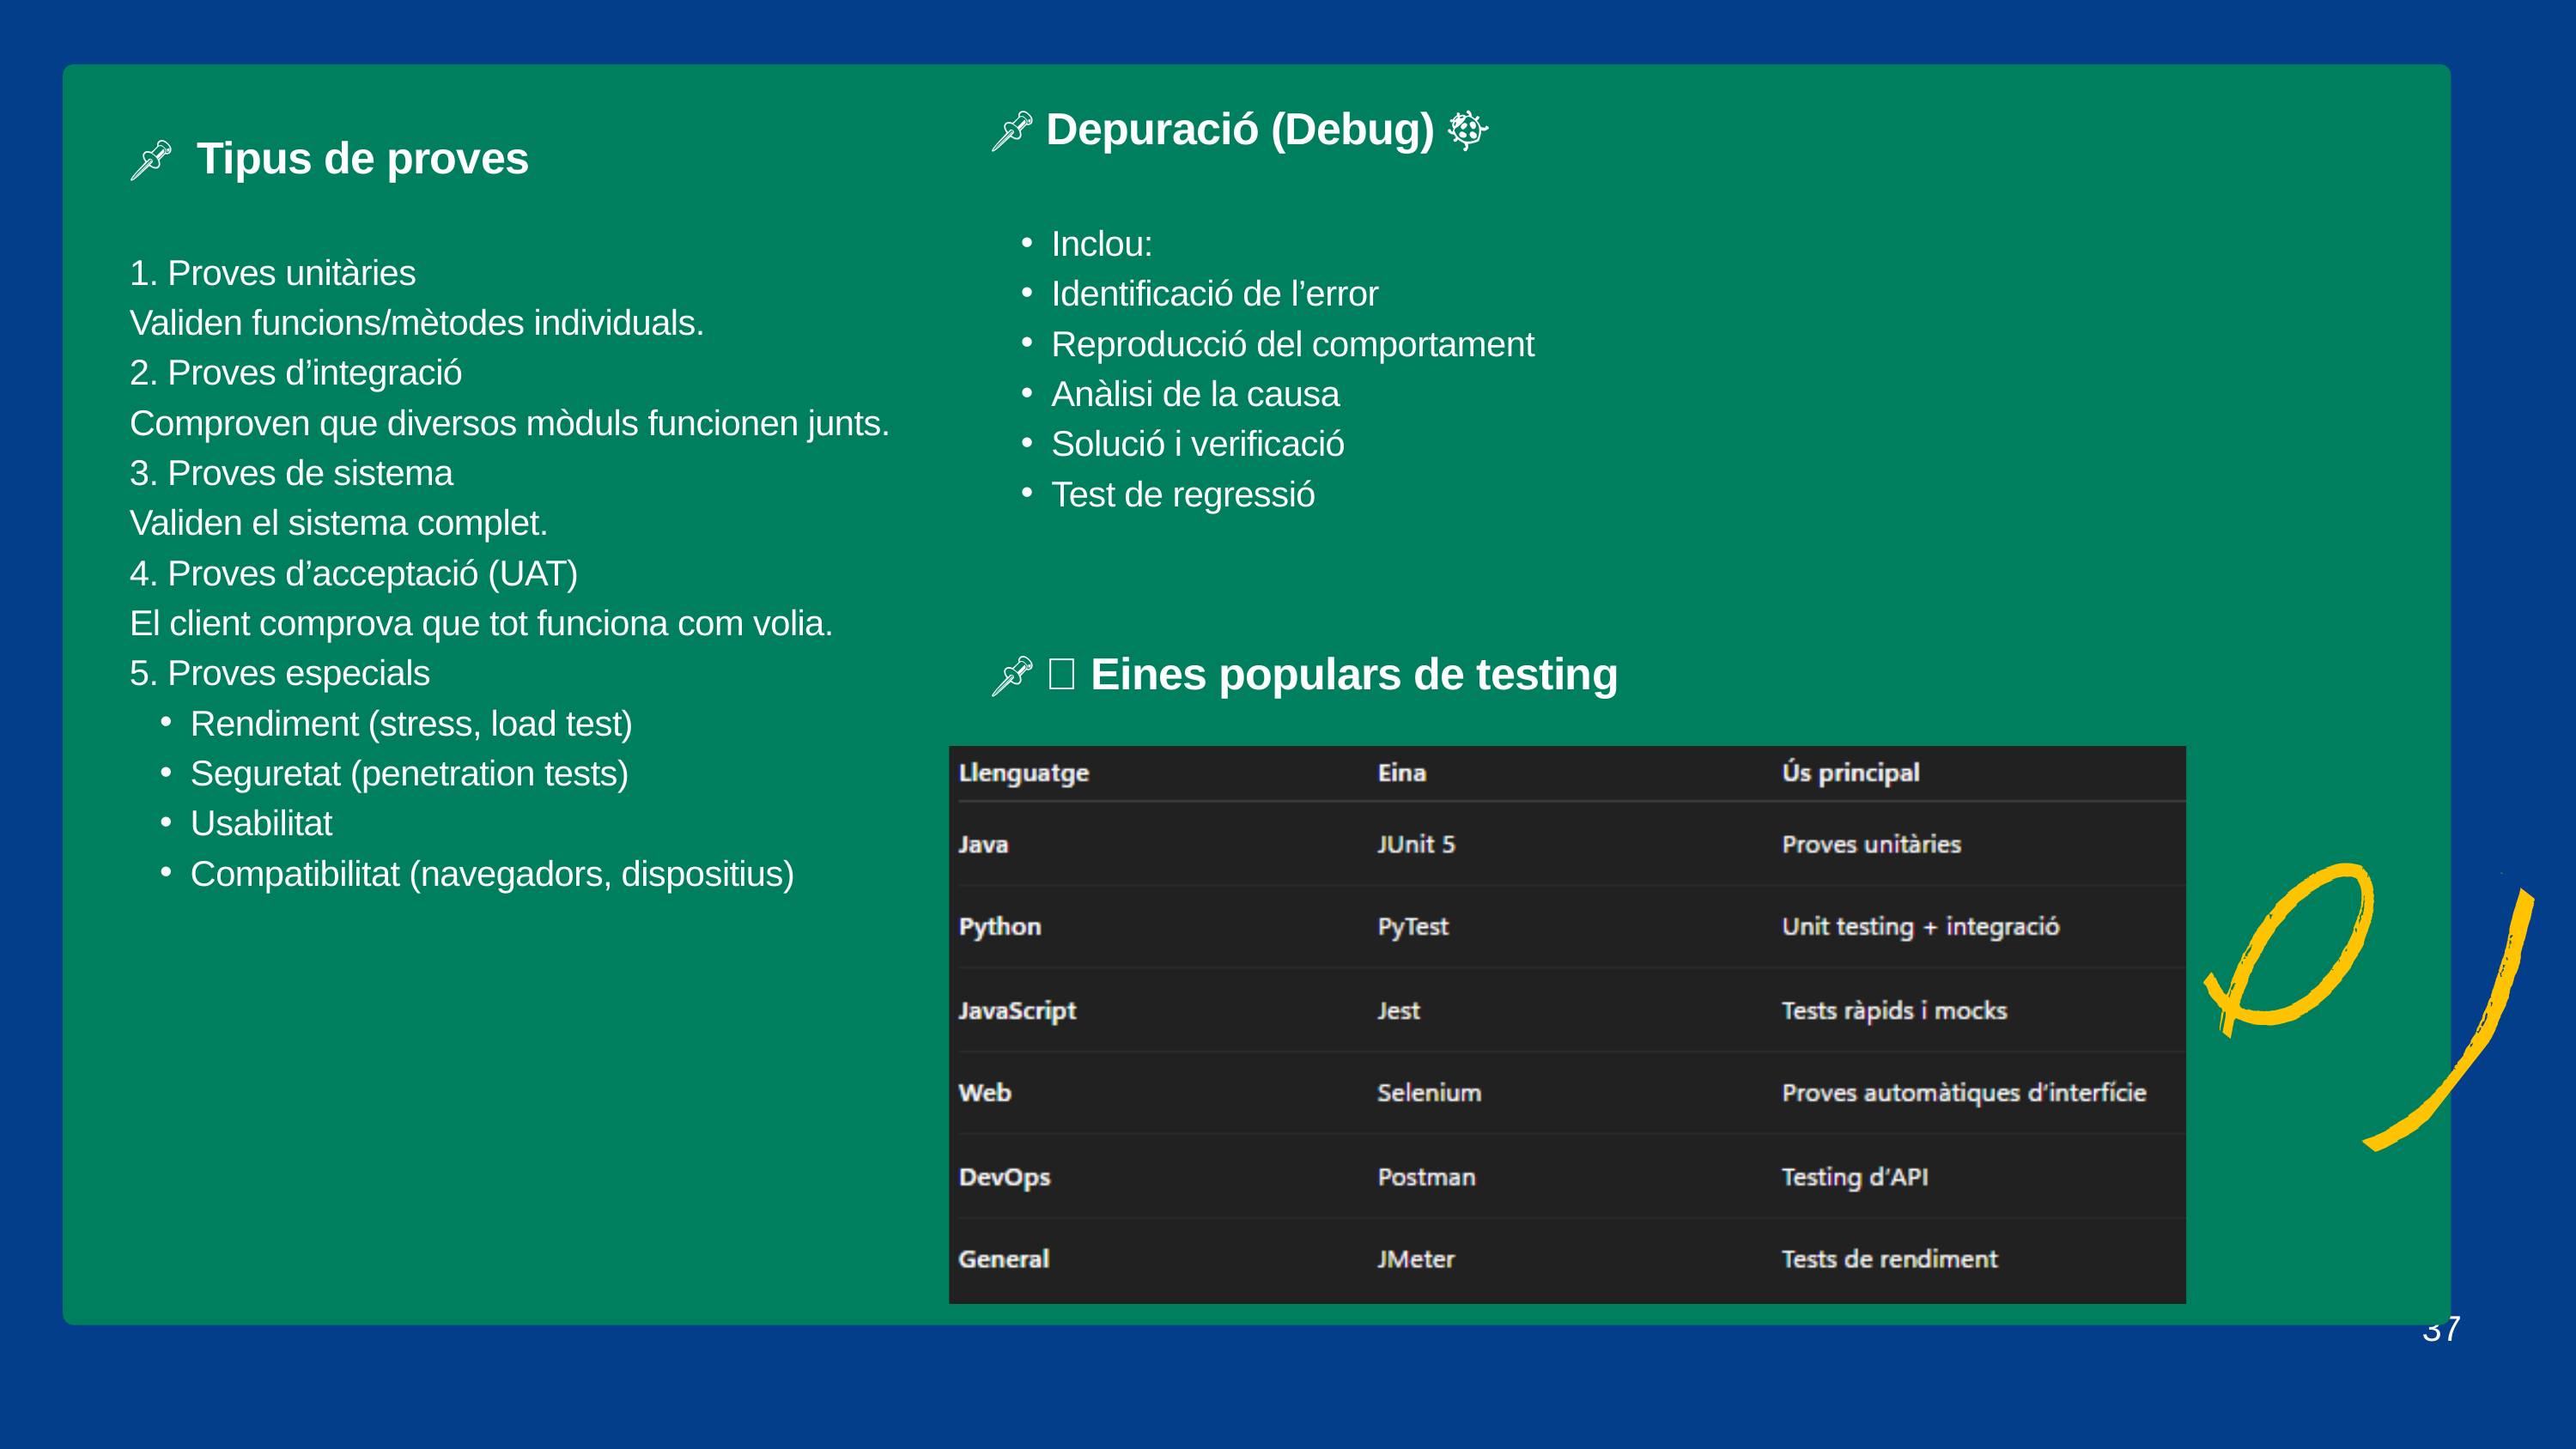

📌 Depuració (Debug) 🐞
Inclou:
Identificació de l’error
Reproducció del comportament
Anàlisi de la causa
Solució i verificació
Test de regressió

📌  Tipus de proves
1. Proves unitàries
Validen funcions/mètodes individuals.
2. Proves d’integració
Comproven que diversos mòduls funcionen junts.
3. Proves de sistema
Validen el sistema complet.
4. Proves d’acceptació (UAT)
El client comprova que tot funciona com volia.
5. Proves especials
Rendiment (stress, load test)
Seguretat (penetration tests)
Usabilitat
Compatibilitat (navegadors, dispositius)

📌 🧰 Eines populars de testing

37